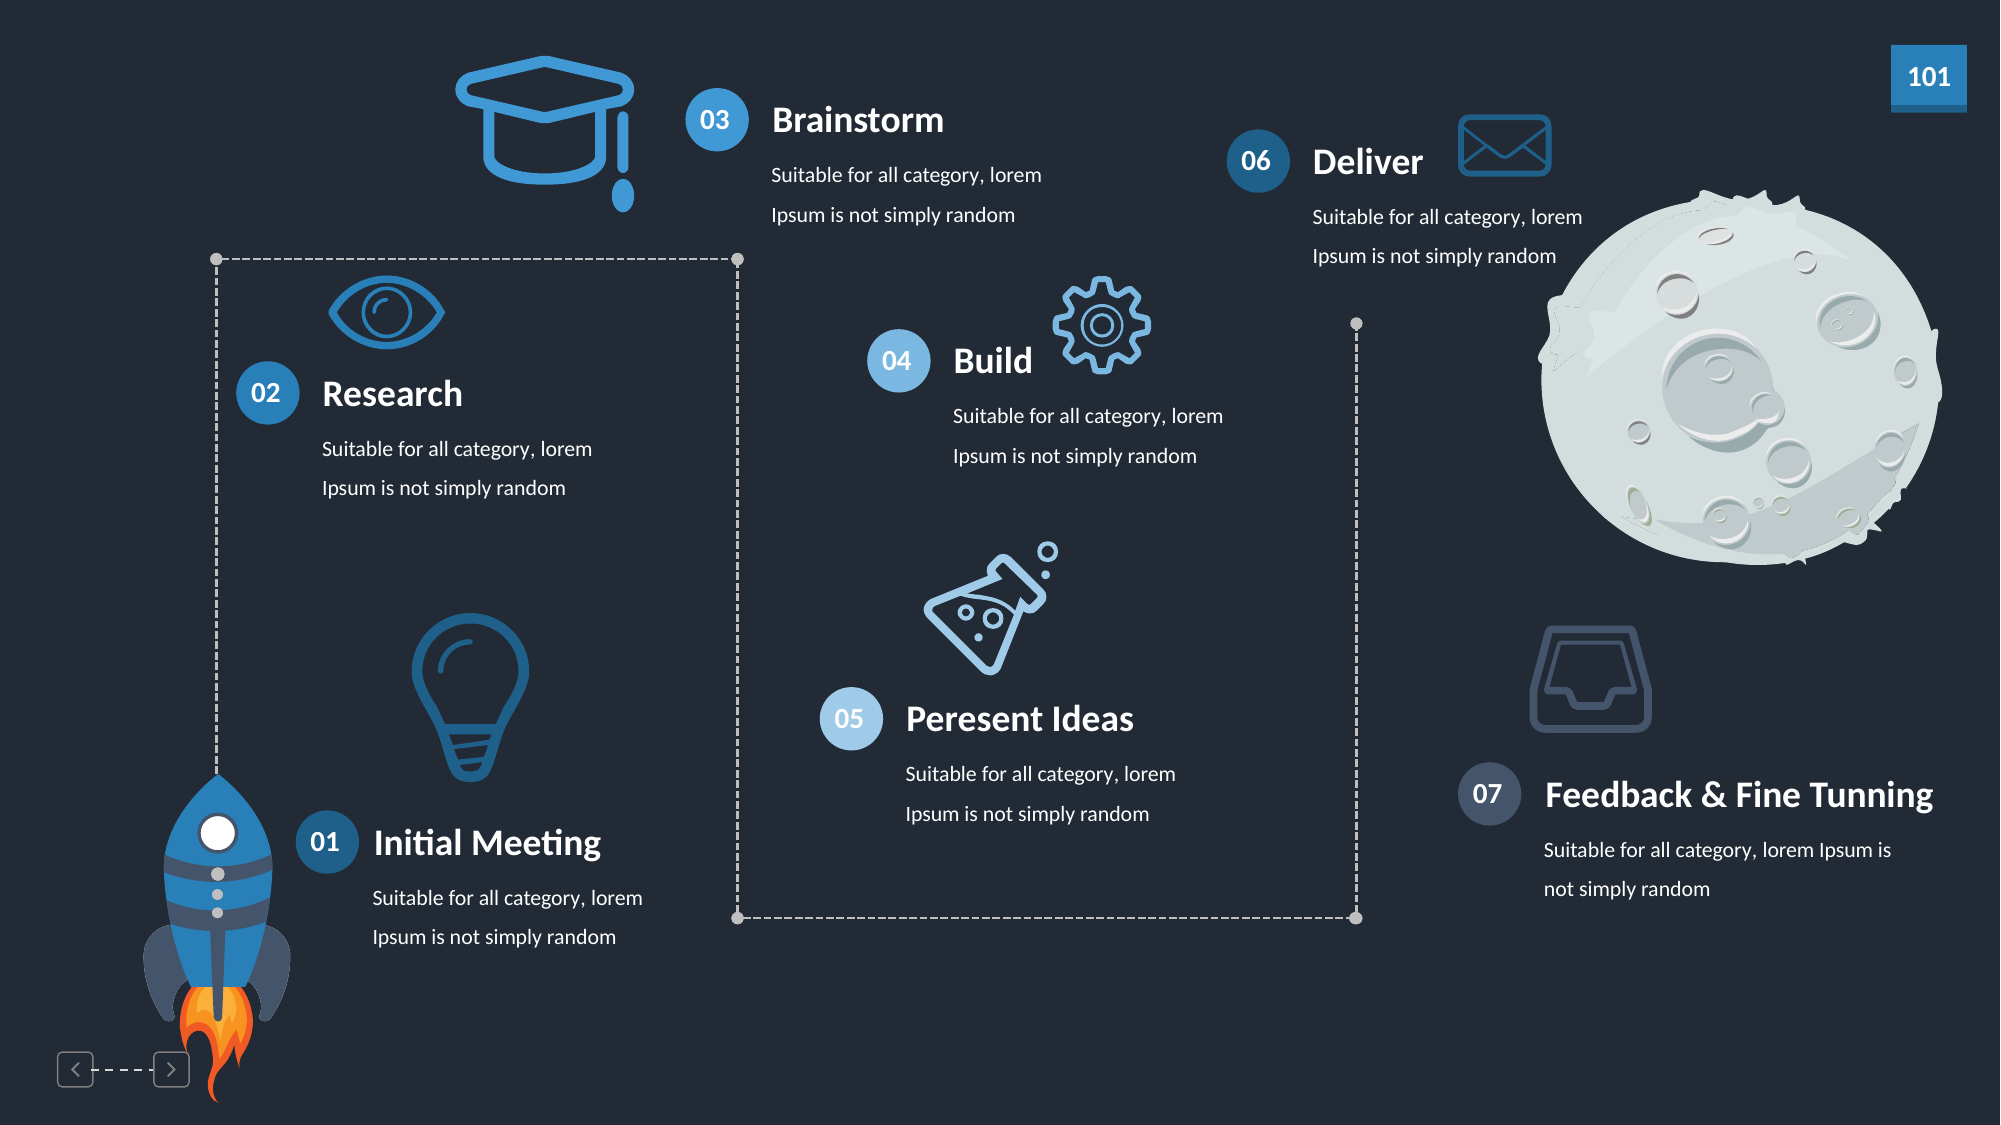

Brainstorm
03

Deliver
06
Suitable for all category, lorem Ipsum is not simply random
Suitable for all category, lorem Ipsum is not simply random

Build
04

Research
02
Suitable for all category, lorem Ipsum is not simply random
Suitable for all category, lorem Ipsum is not simply random

Peresent Ideas
05
Suitable for all category, lorem Ipsum is not simply random

Feedback & Fine Tunning
07

Initial Meeting

Suitable for all category, lorem Ipsum is not simply random
01
Suitable for all category, lorem Ipsum is not simply random